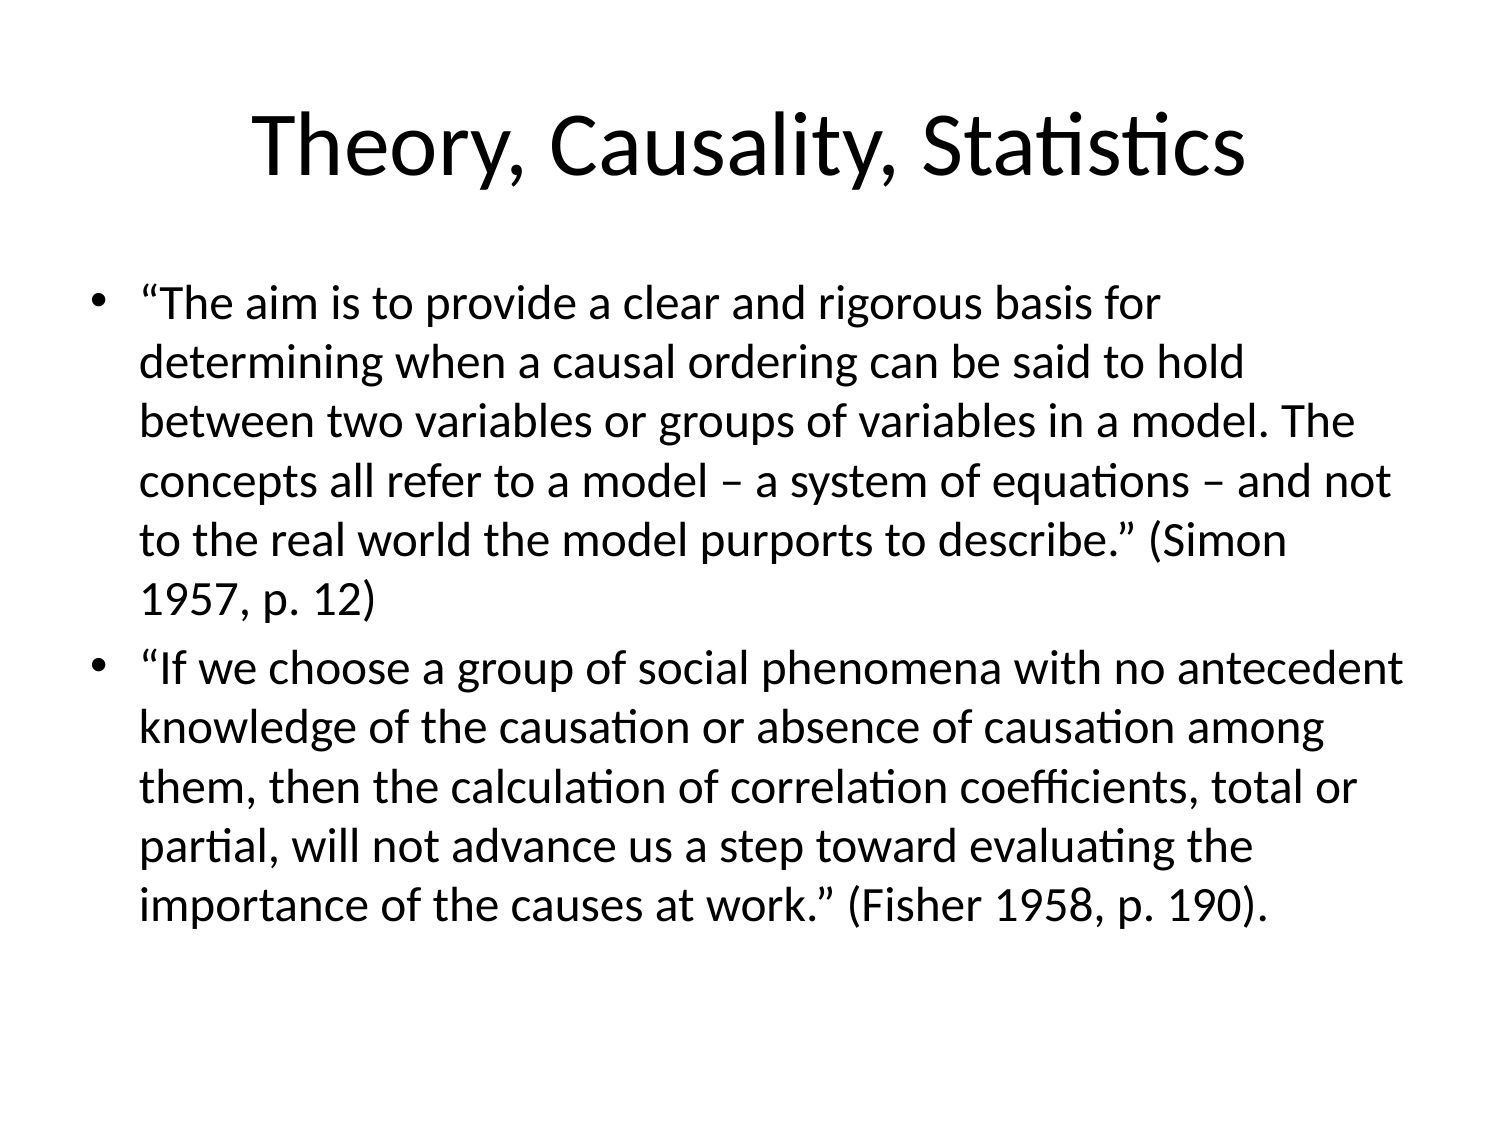

# Theory, Causality, Statistics
“The aim is to provide a clear and rigorous basis for determining when a causal ordering can be said to hold between two variables or groups of variables in a model. The concepts all refer to a model – a system of equations – and not to the real world the model purports to describe.” (Simon 1957, p. 12)
“If we choose a group of social phenomena with no antecedent knowledge of the causation or absence of causation among them, then the calculation of correlation coefficients, total or partial, will not advance us a step toward evaluating the importance of the causes at work.” (Fisher 1958, p. 190).